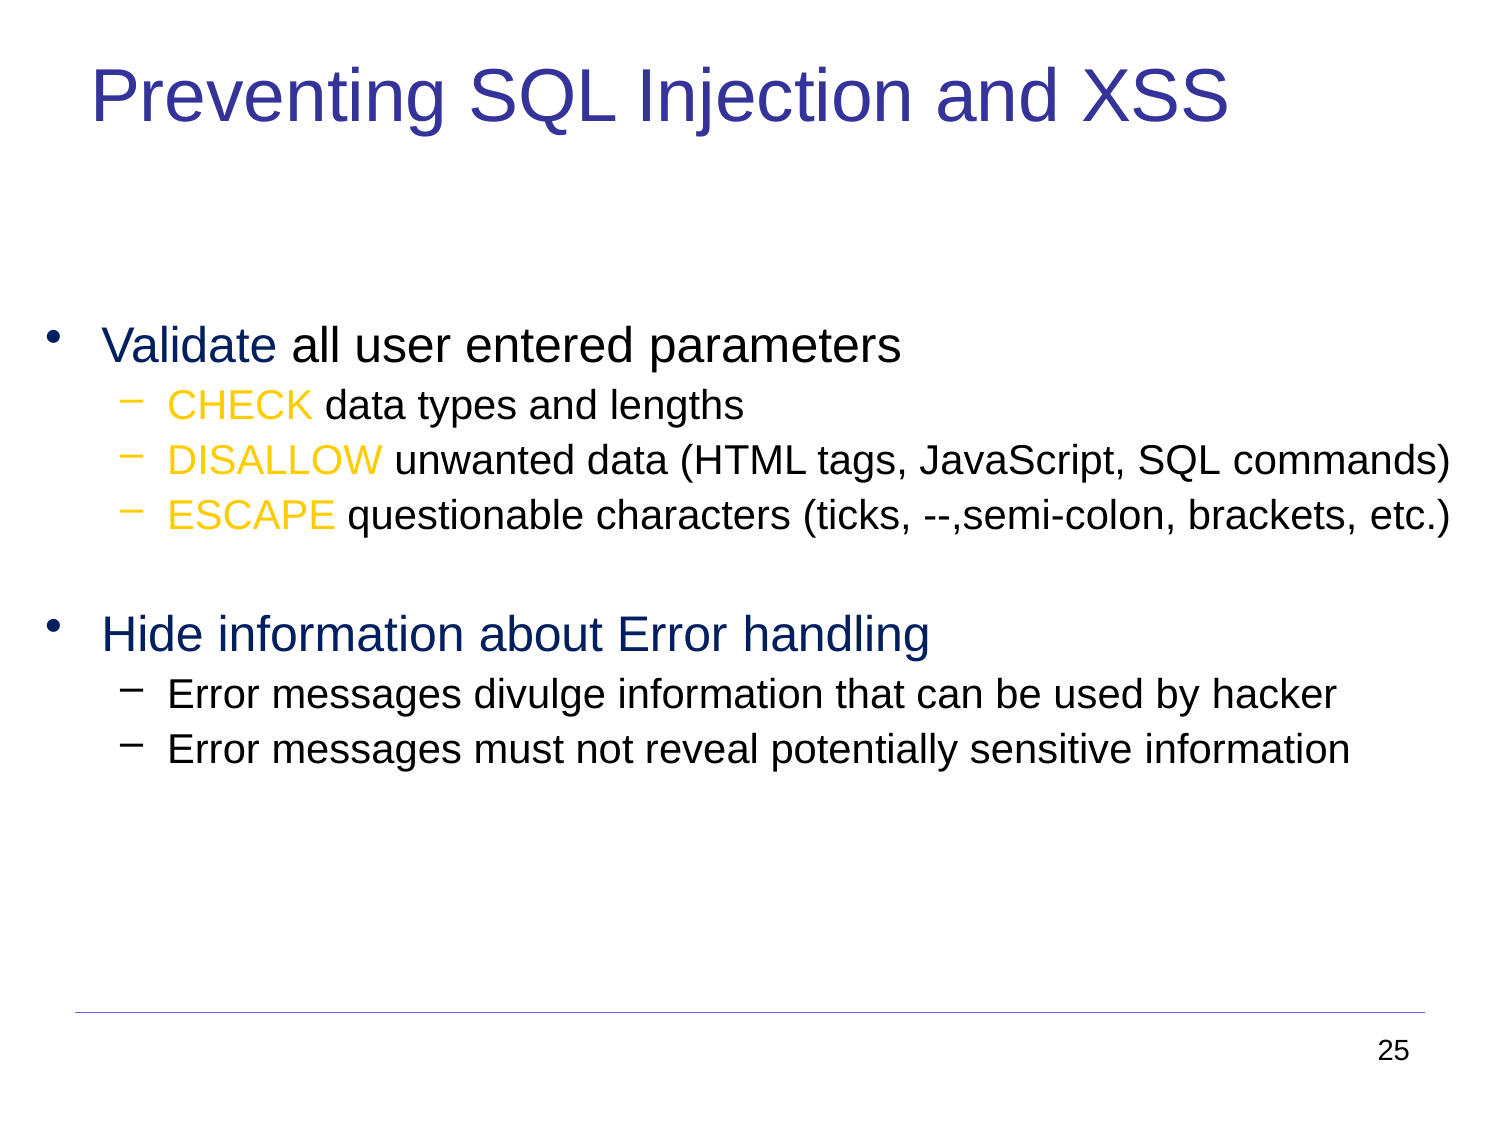

# Preventing SQL Injection and XSS
Validate all user entered parameters
CHECK data types and lengths
DISALLOW unwanted data (HTML tags, JavaScript, SQL commands)
ESCAPE questionable characters (ticks, --,semi-colon, brackets, etc.)

Hide information about Error handling
Error messages divulge information that can be used by hacker
Error messages must not reveal potentially sensitive information
25